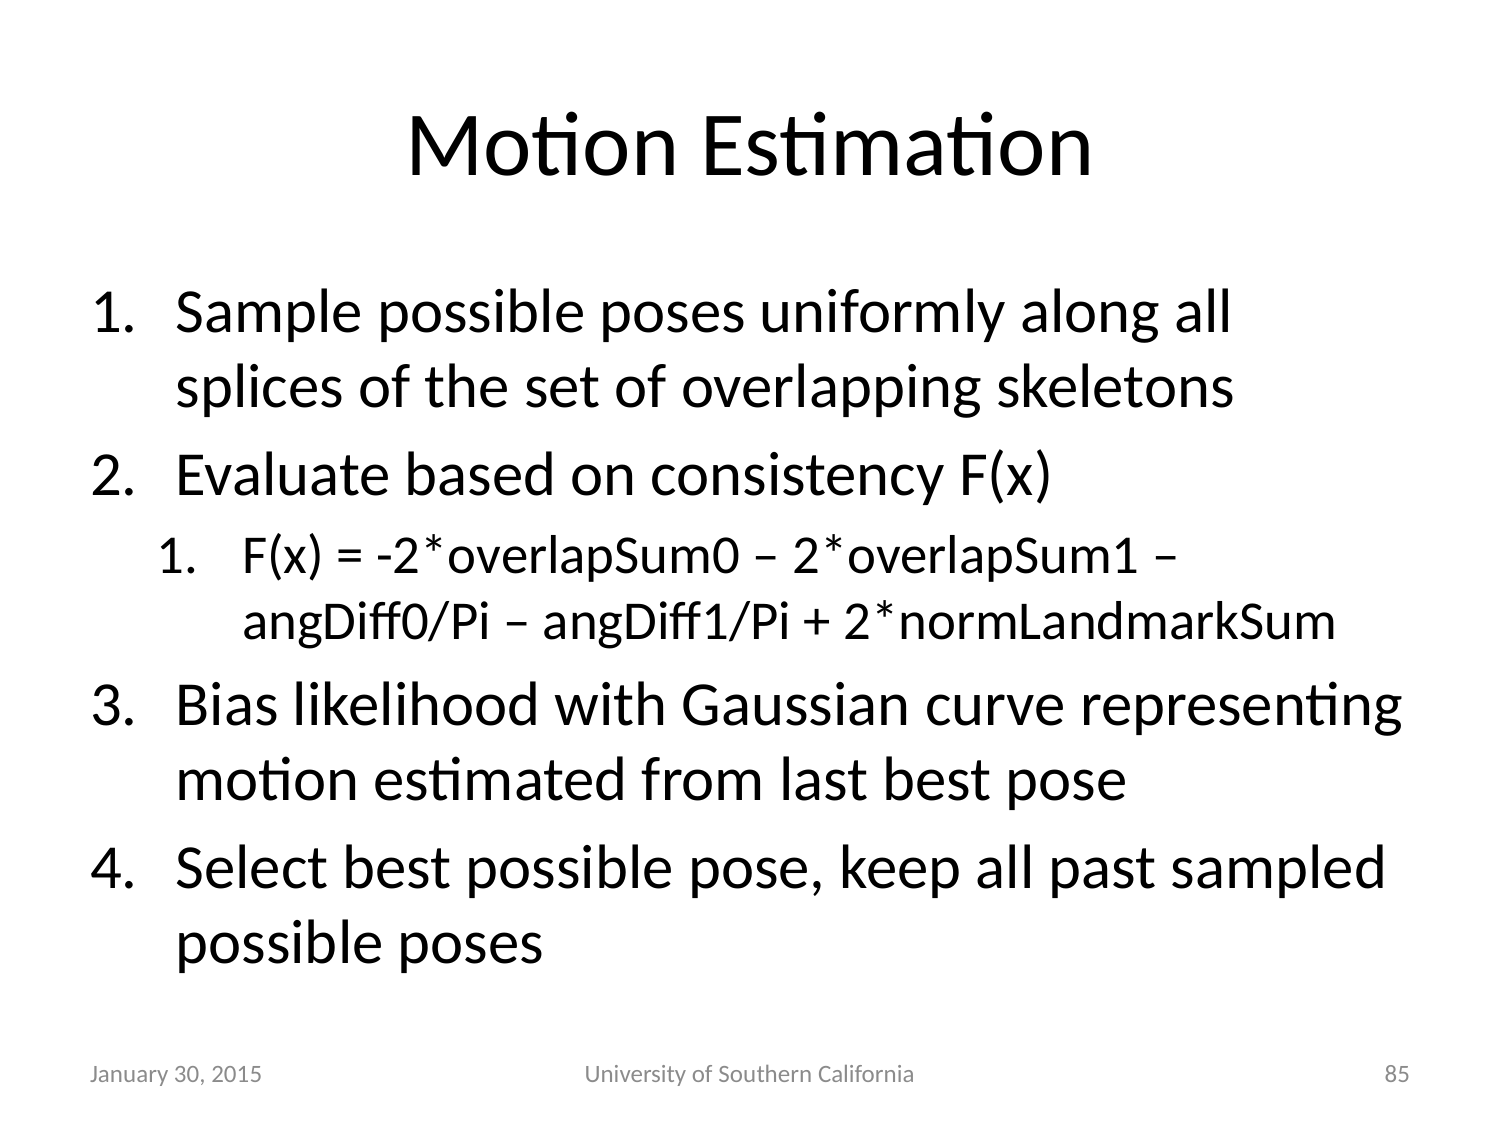

# Motion Estimation
Sample possible poses uniformly along all splices of the set of overlapping skeletons
Evaluate based on consistency F(x)
F(x) = -2*overlapSum0 – 2*overlapSum1 – angDiff0/Pi – angDiff1/Pi + 2*normLandmarkSum
Bias likelihood with Gaussian curve representing motion estimated from last best pose
Select best possible pose, keep all past sampled possible poses
January 30, 2015
University of Southern California
85